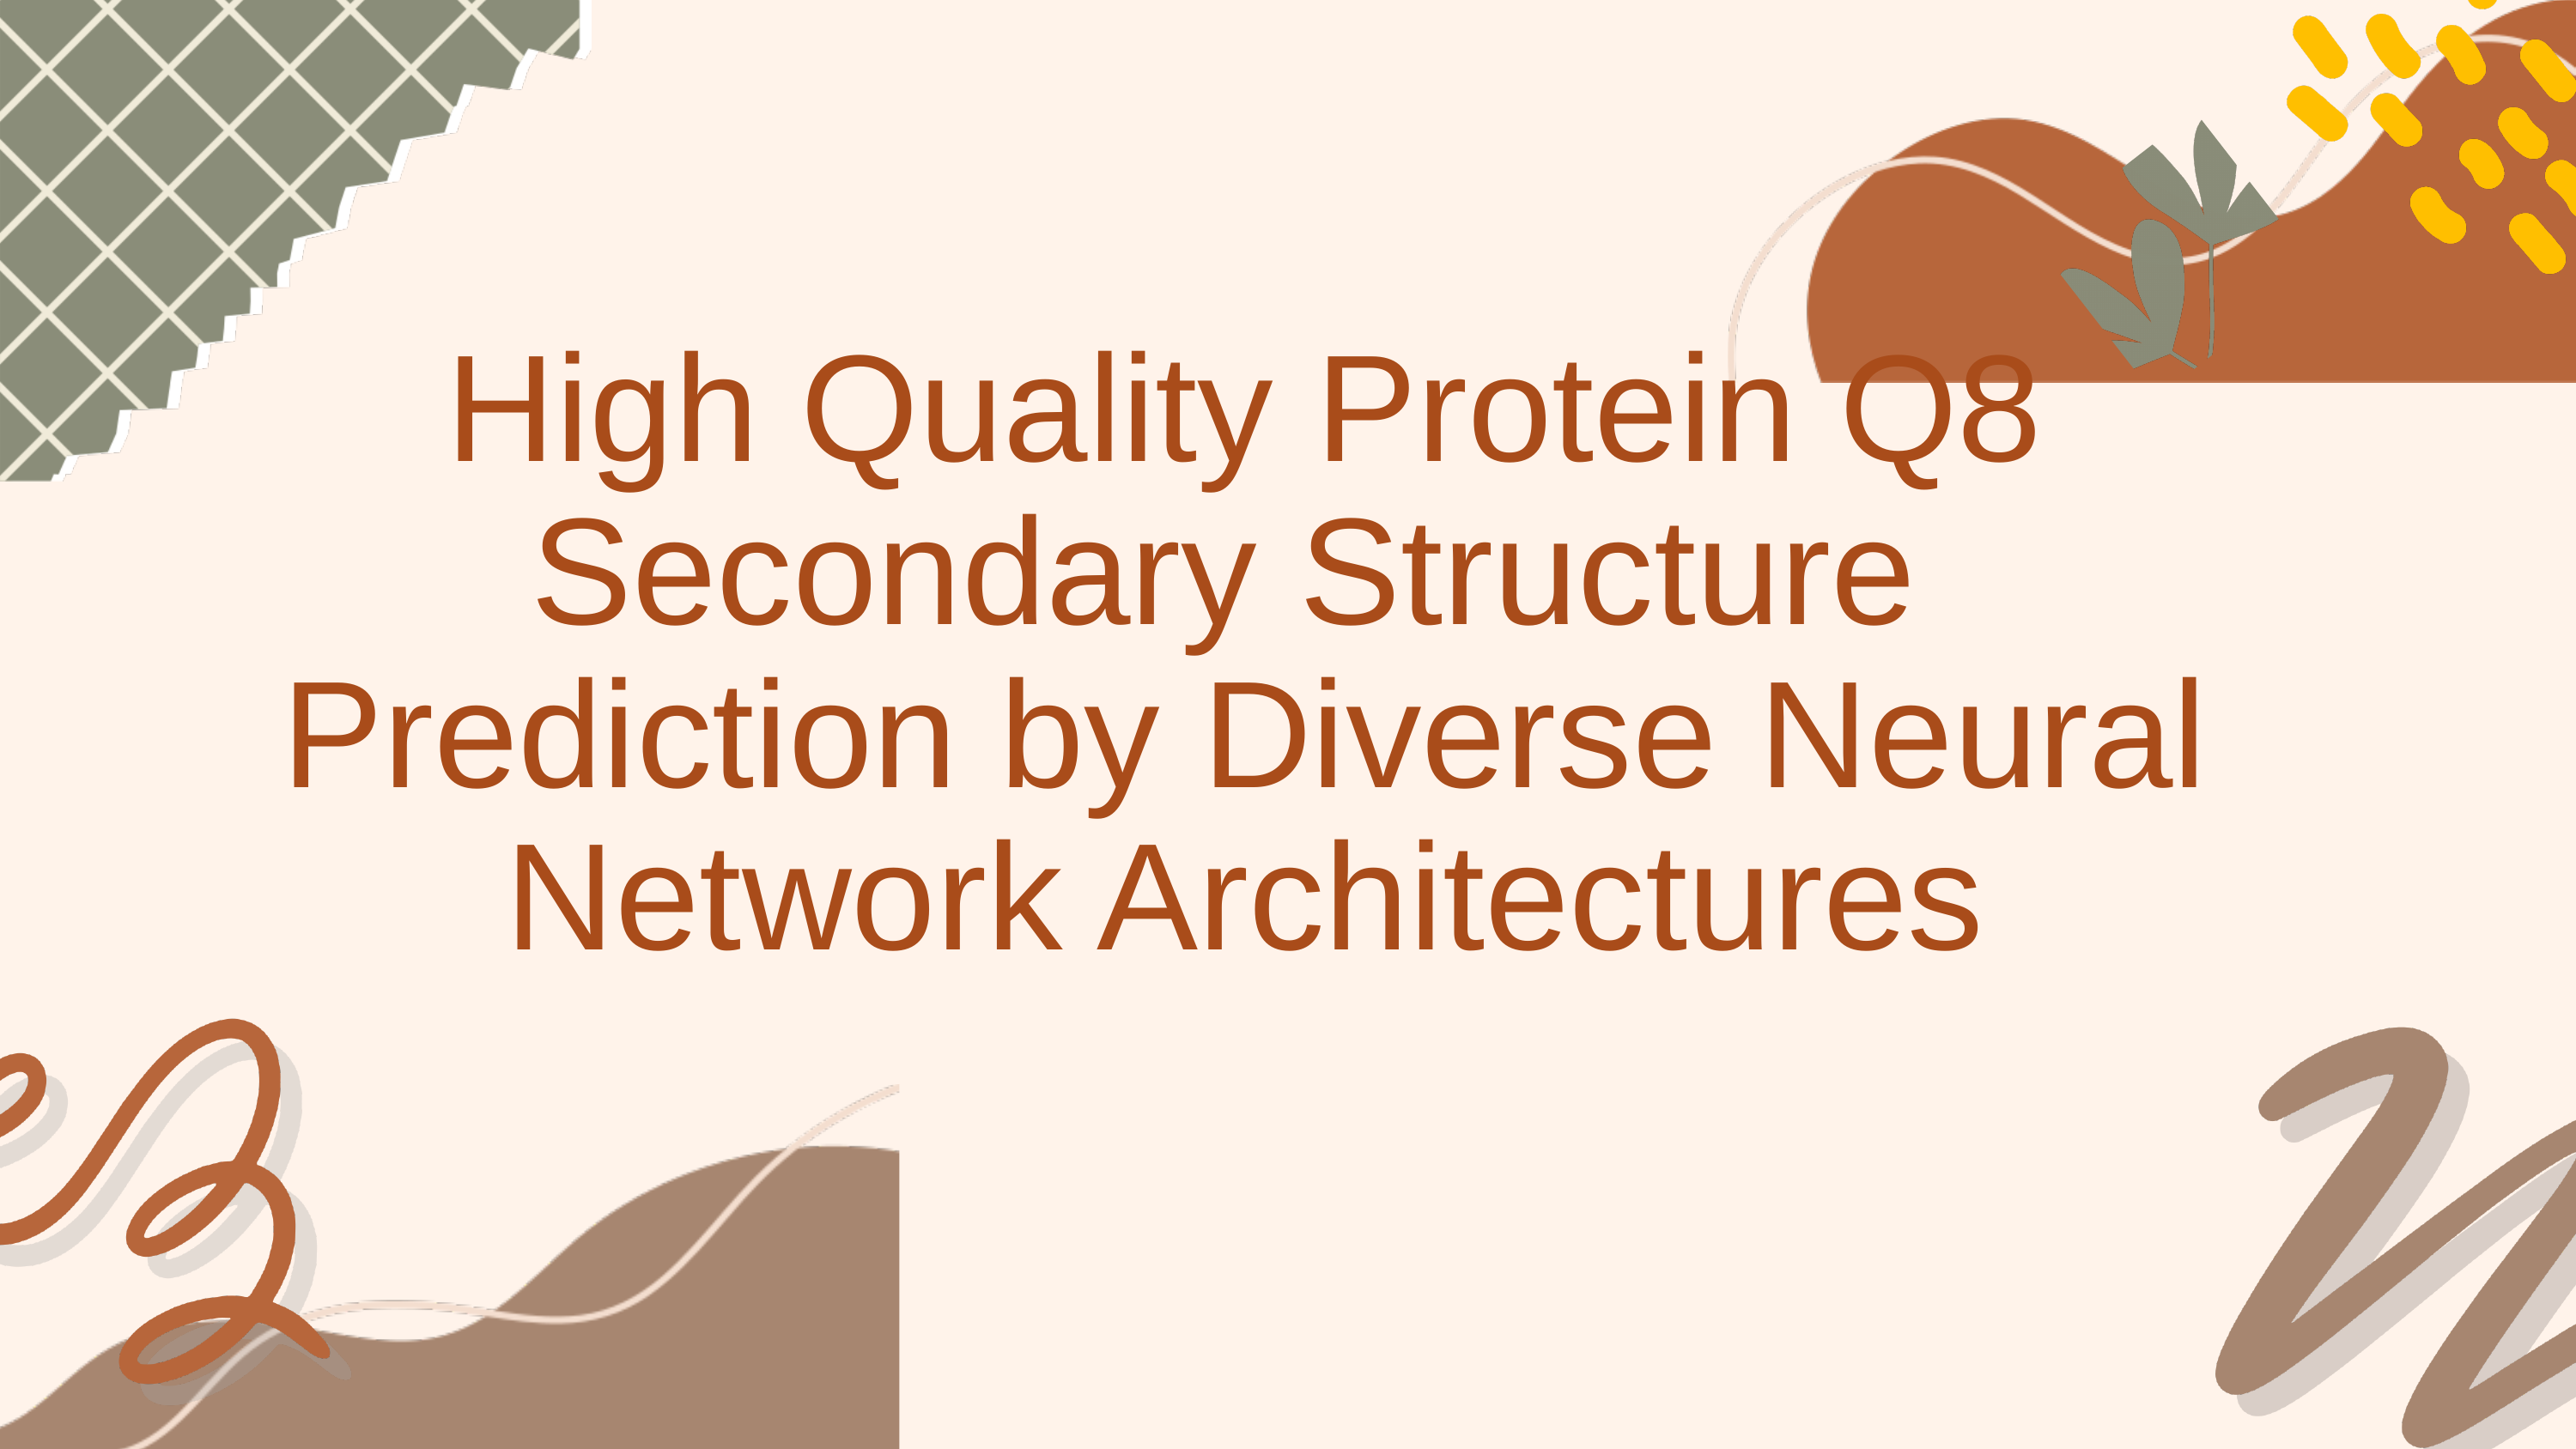

High Quality Protein Q8 Secondary Structure
Prediction by Diverse Neural Network Architectures